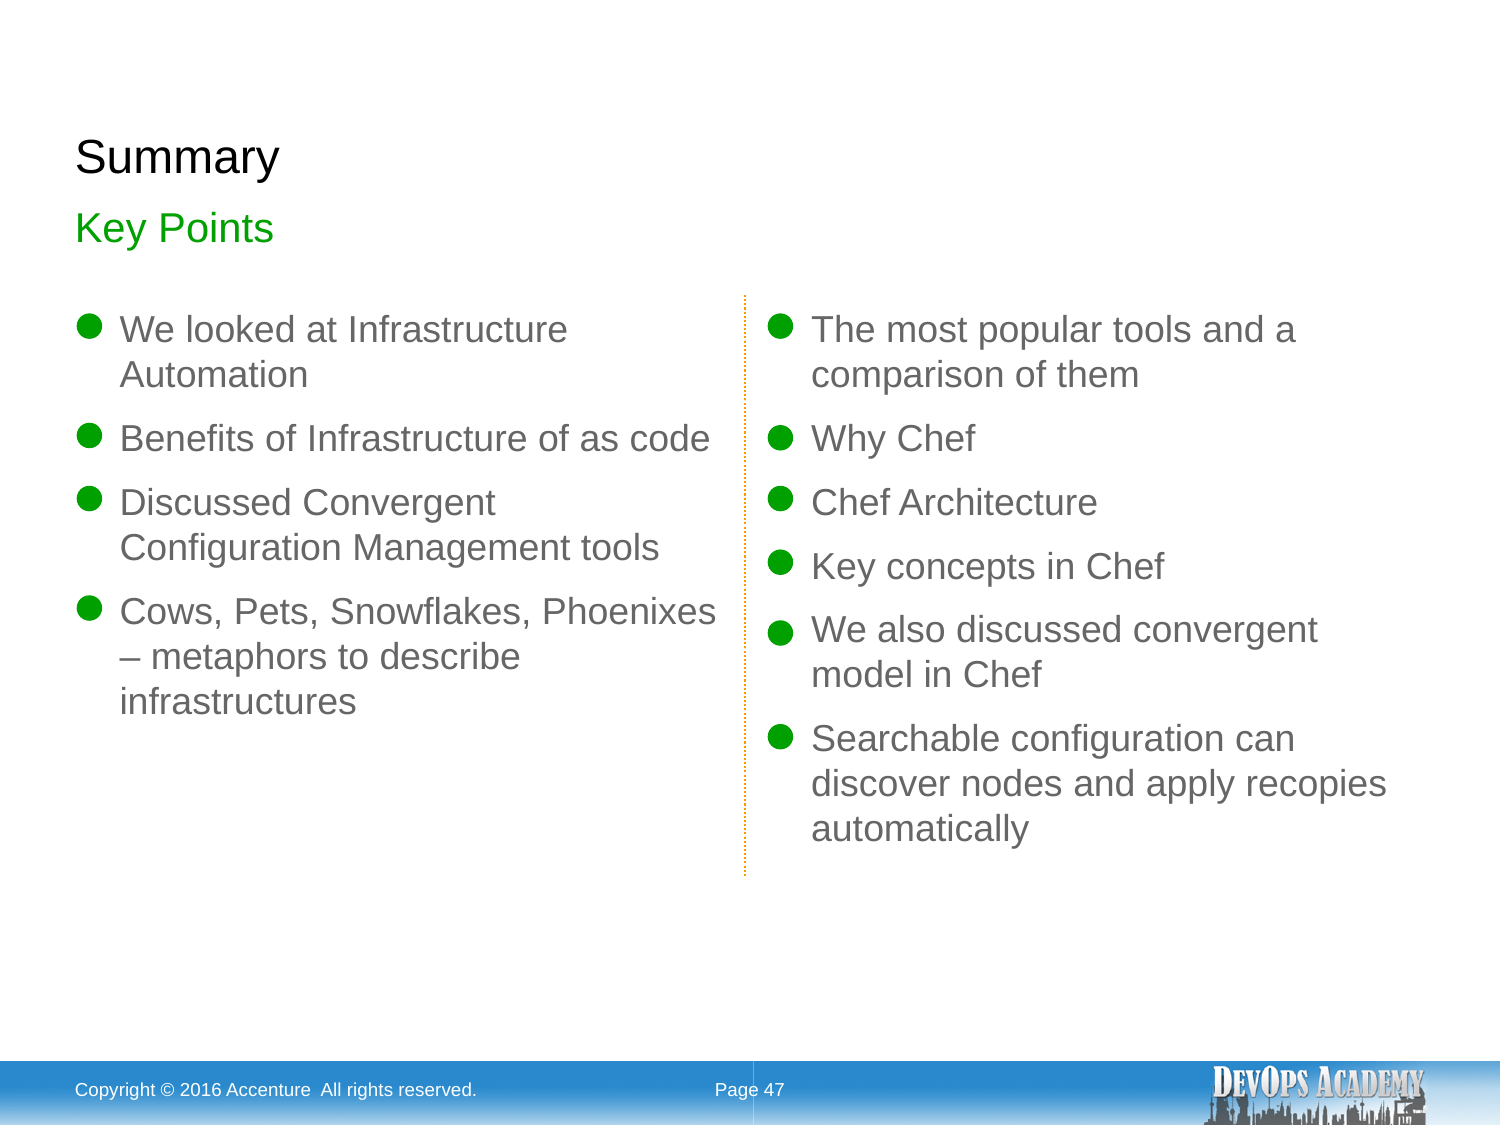

# Summary
Key Points
We looked at Infrastructure Automation
Benefits of Infrastructure of as code
Discussed Convergent Configuration Management tools
Cows, Pets, Snowflakes, Phoenixes – metaphors to describe infrastructures
The most popular tools and a comparison of them
Why Chef
Chef Architecture
Key concepts in Chef
We also discussed convergent model in Chef
Searchable configuration can discover nodes and apply recopies automatically

Copyright © 2016 Accenture  All rights reserved.
Page 47